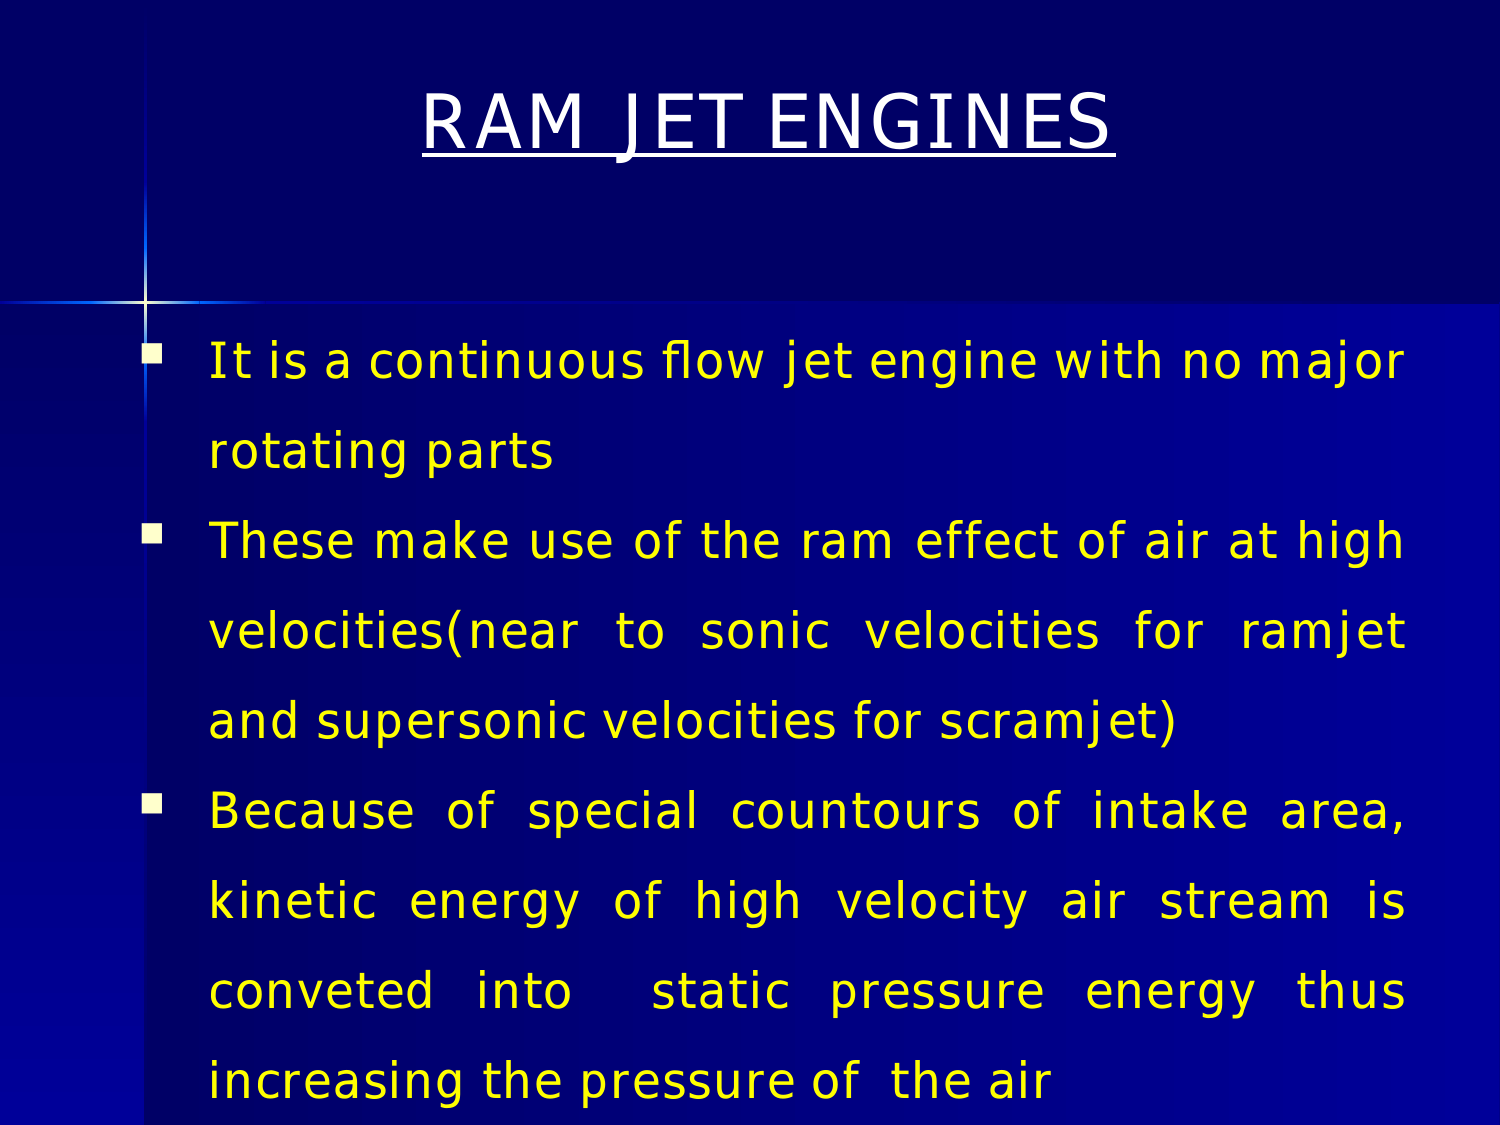

# RAM JET ENGINES
It is a continuous flow jet engine with no major rotating parts
These make use of the ram effect of air at high velocities(near to sonic velocities for ramjet and supersonic velocities for scramjet)
Because of special countours of intake area, kinetic energy of high velocity air stream is conveted into  static pressure energy thus increasing the pressure of  the air